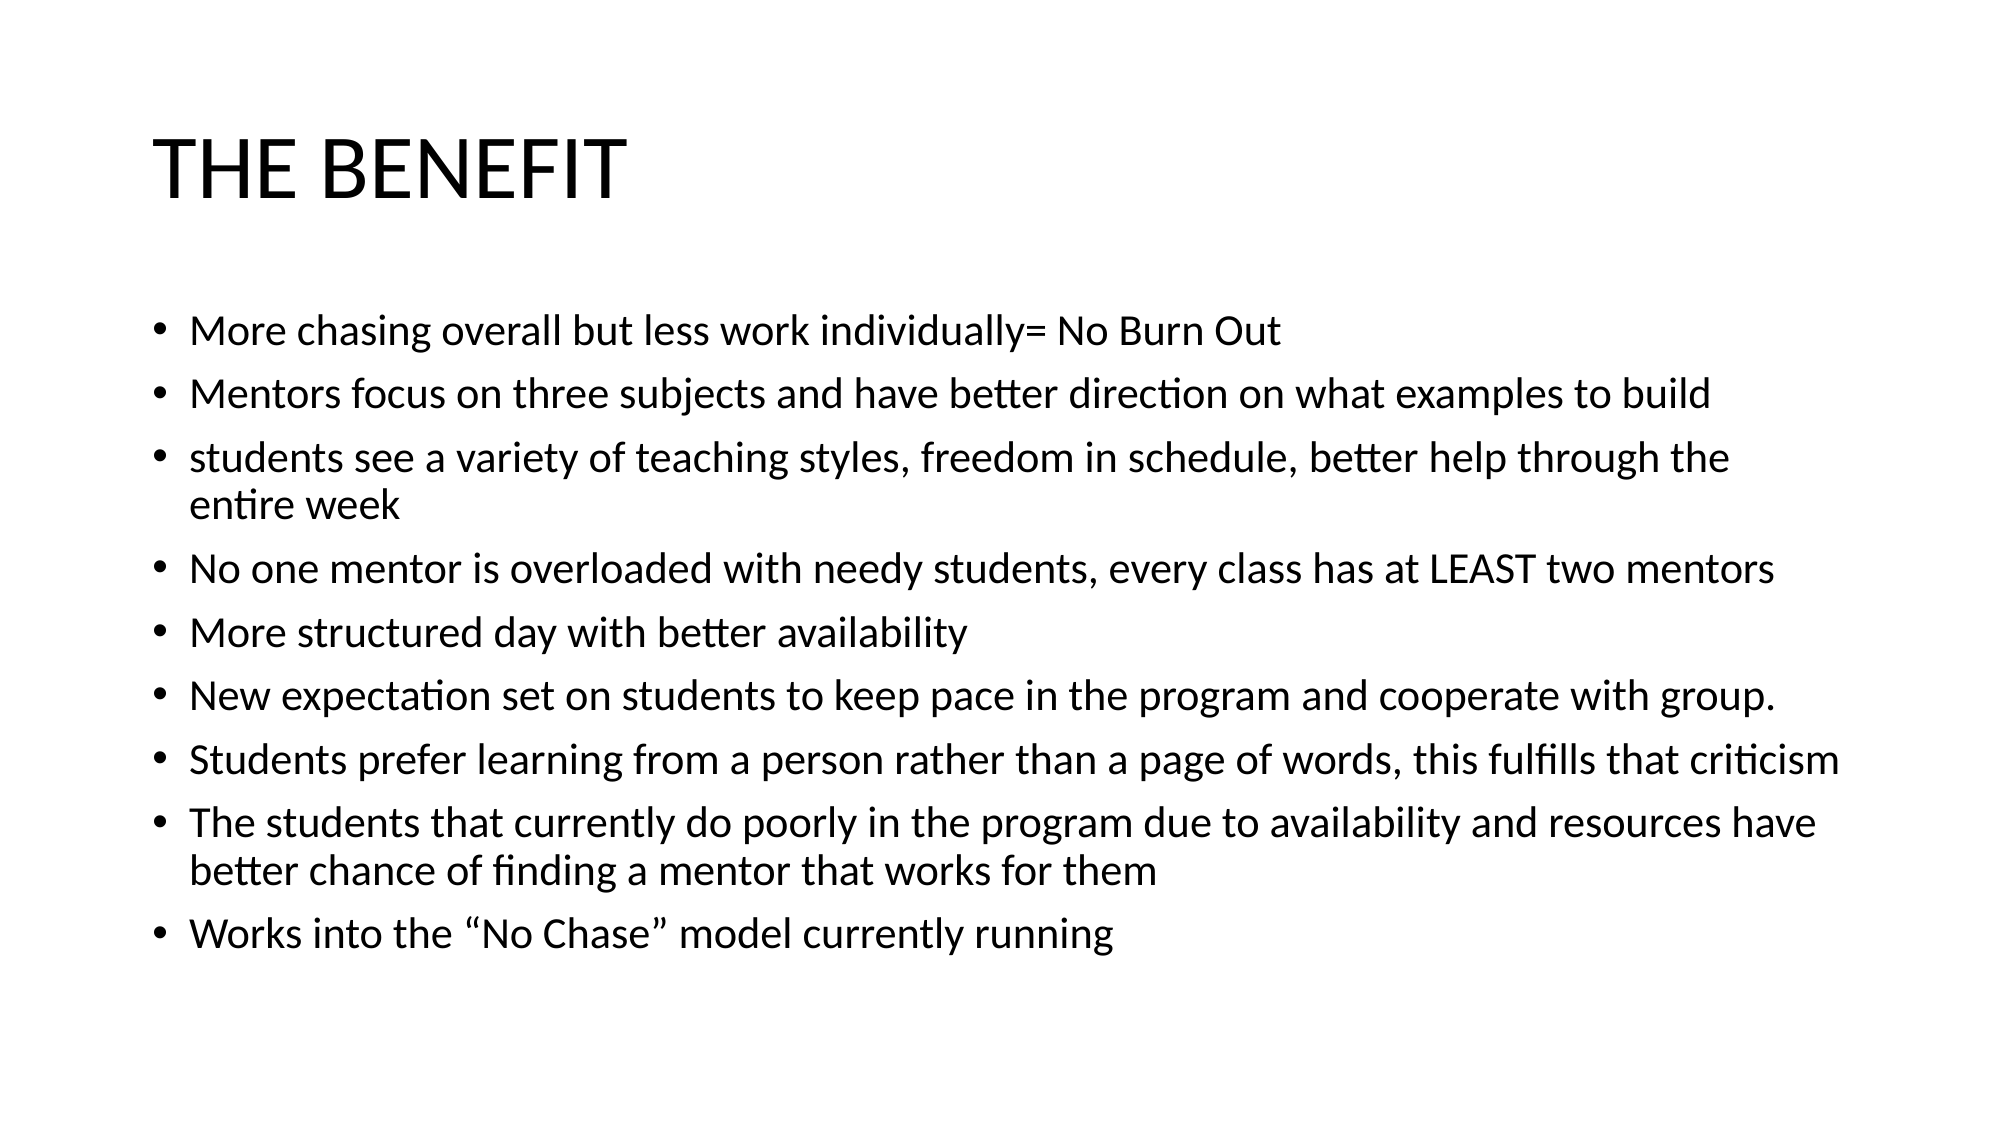

# THE BENEFIT
More chasing overall but less work individually= No Burn Out
Mentors focus on three subjects and have better direction on what examples to build
students see a variety of teaching styles, freedom in schedule, better help through the entire week
No one mentor is overloaded with needy students, every class has at LEAST two mentors
More structured day with better availability
New expectation set on students to keep pace in the program and cooperate with group.
Students prefer learning from a person rather than a page of words, this fulfills that criticism
The students that currently do poorly in the program due to availability and resources have better chance of finding a mentor that works for them
Works into the “No Chase” model currently running